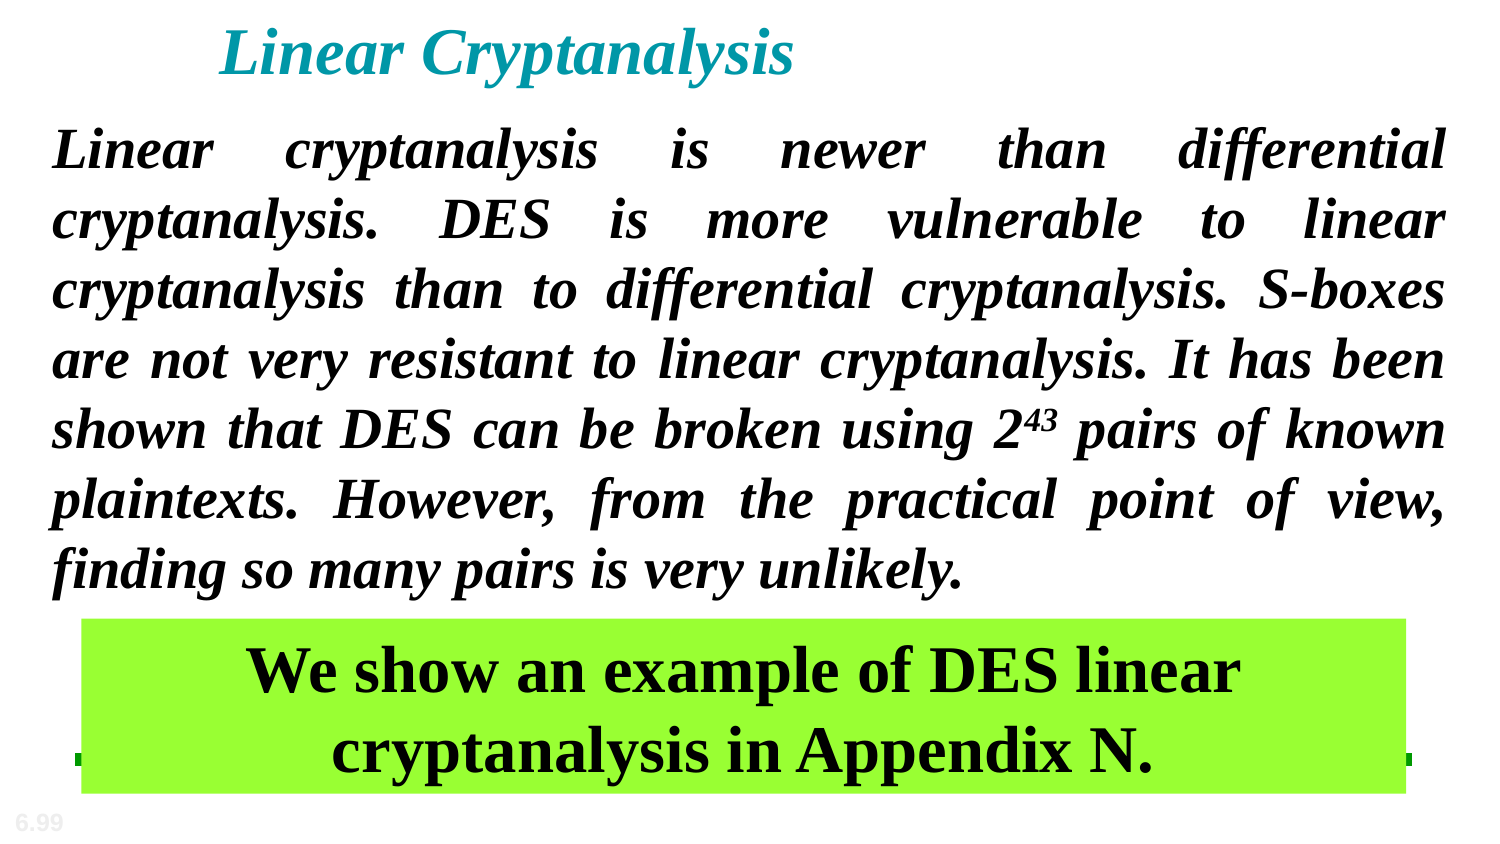

Linear Cryptanalysis
Linear cryptanalysis is newer than differential cryptanalysis. DES is more vulnerable to linear cryptanalysis than to differential cryptanalysis. S-boxes are not very resistant to linear cryptanalysis. It has been shown that DES can be broken using 243 pairs of known plaintexts. However, from the practical point of view, finding so many pairs is very unlikely.
We show an example of DES linear cryptanalysis in Appendix N.
6.99